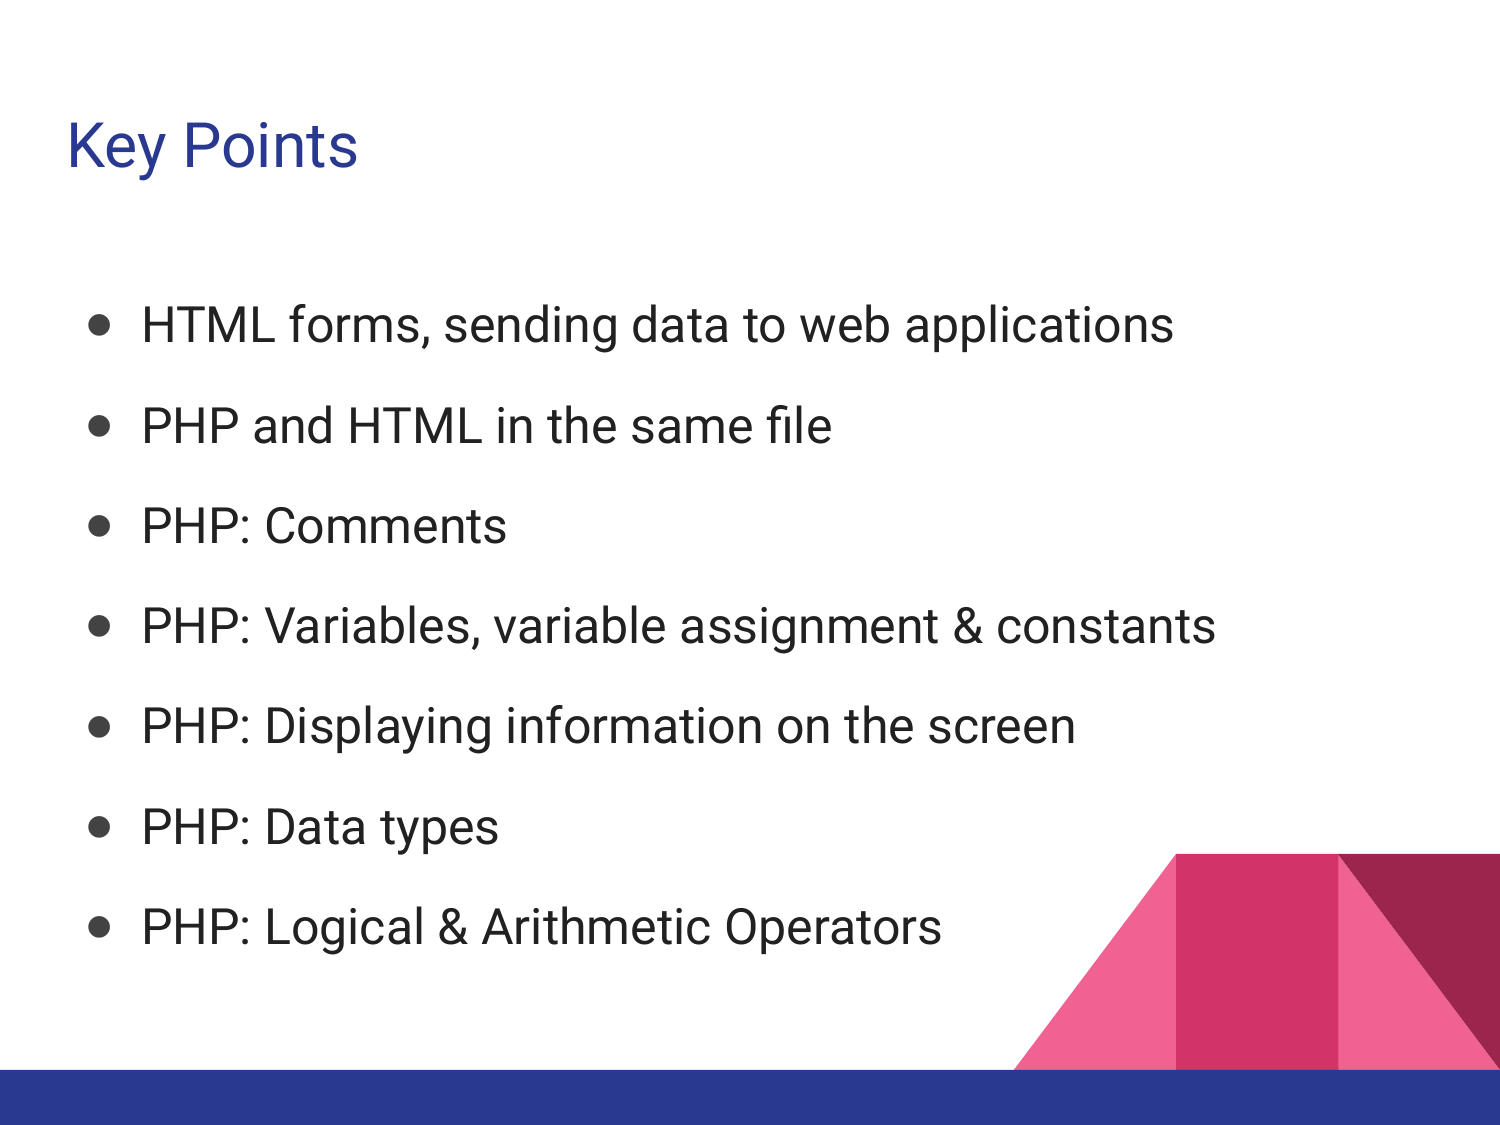

# Key Points
HTML forms, sending data to web applications
PHP and HTML in the same file
PHP: Comments
PHP: Variables, variable assignment & constants
PHP: Displaying information on the screen
PHP: Data types
PHP: Logical & Arithmetic Operators